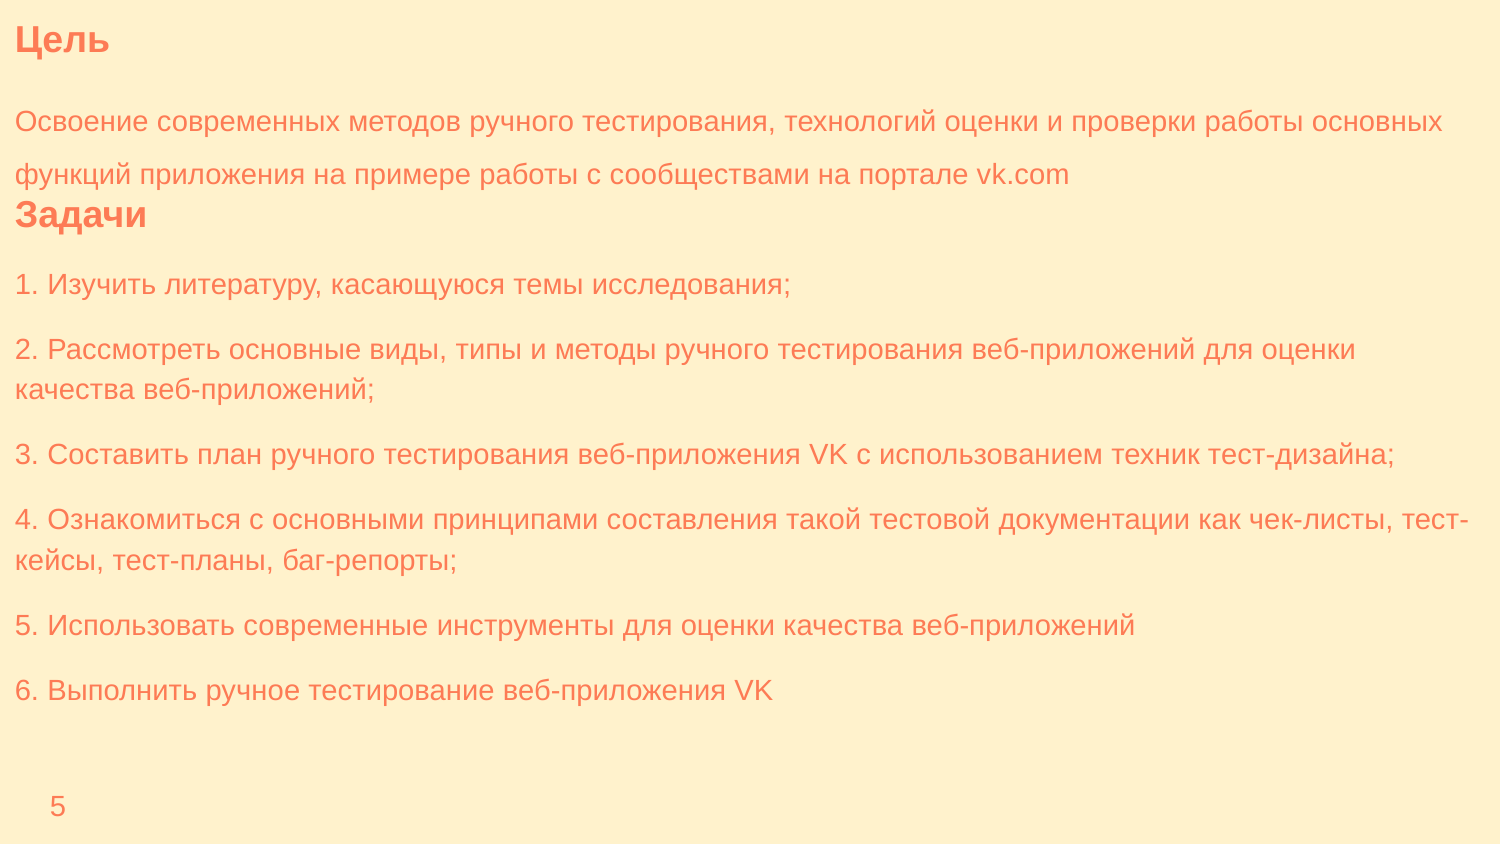

Цель
Освоение современных методов ручного тестирования, технологий оценки и проверки работы основных функций приложения на примере работы с сообществами на портале vk.com
Задачи
1. Изучить литературу, касающуюся темы исследования;
2. Рассмотреть основные виды, типы и методы ручного тестирования веб-приложений для оценки качества веб-приложений;
3. Составить план ручного тестирования веб-приложения VK с использованием техник тест-дизайна;
4. Ознакомиться с основными принципами составления такой тестовой документации как чек-листы, тест-кейсы, тест-планы, баг-репорты;
5. Использовать современные инструменты для оценки качества веб-приложений
6. Выполнить ручное тестирование веб-приложения VK

    5